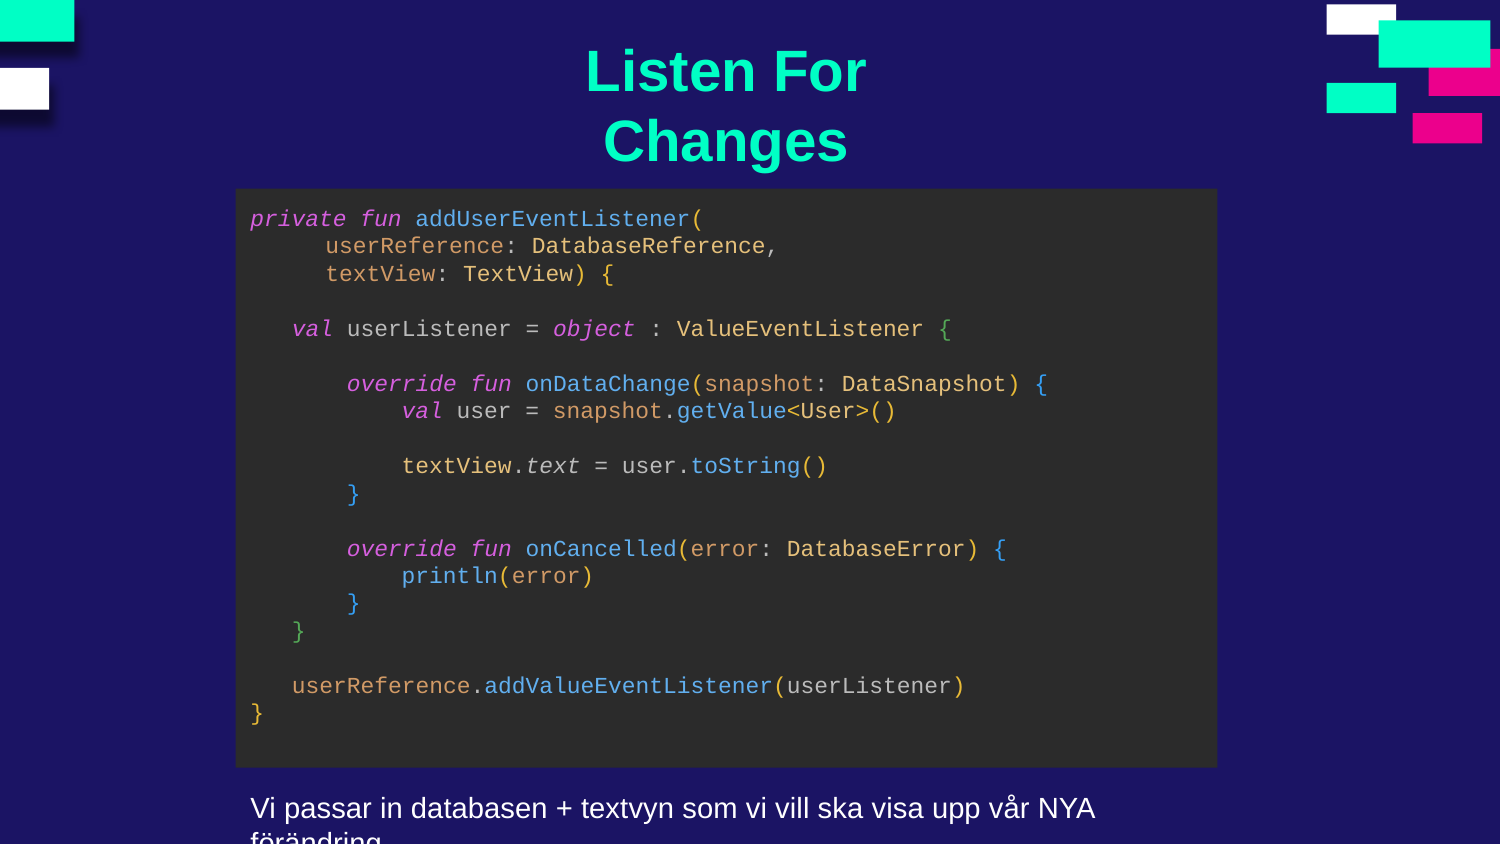

Listen For Changes

private fun addUserEventListener(
userReference: DatabaseReference,
textView: TextView) {

   val userListener = object : ValueEventListener {

       override fun onDataChange(snapshot: DataSnapshot) {
           val user = snapshot.getValue<User>()

           textView.text = user.toString()
       }

       override fun onCancelled(error: DatabaseError) {
           println(error)
       }
   }

   userReference.addValueEventListener(userListener)
}

Vi passar in databasen + textvyn som vi vill ska visa upp vår NYA förändring